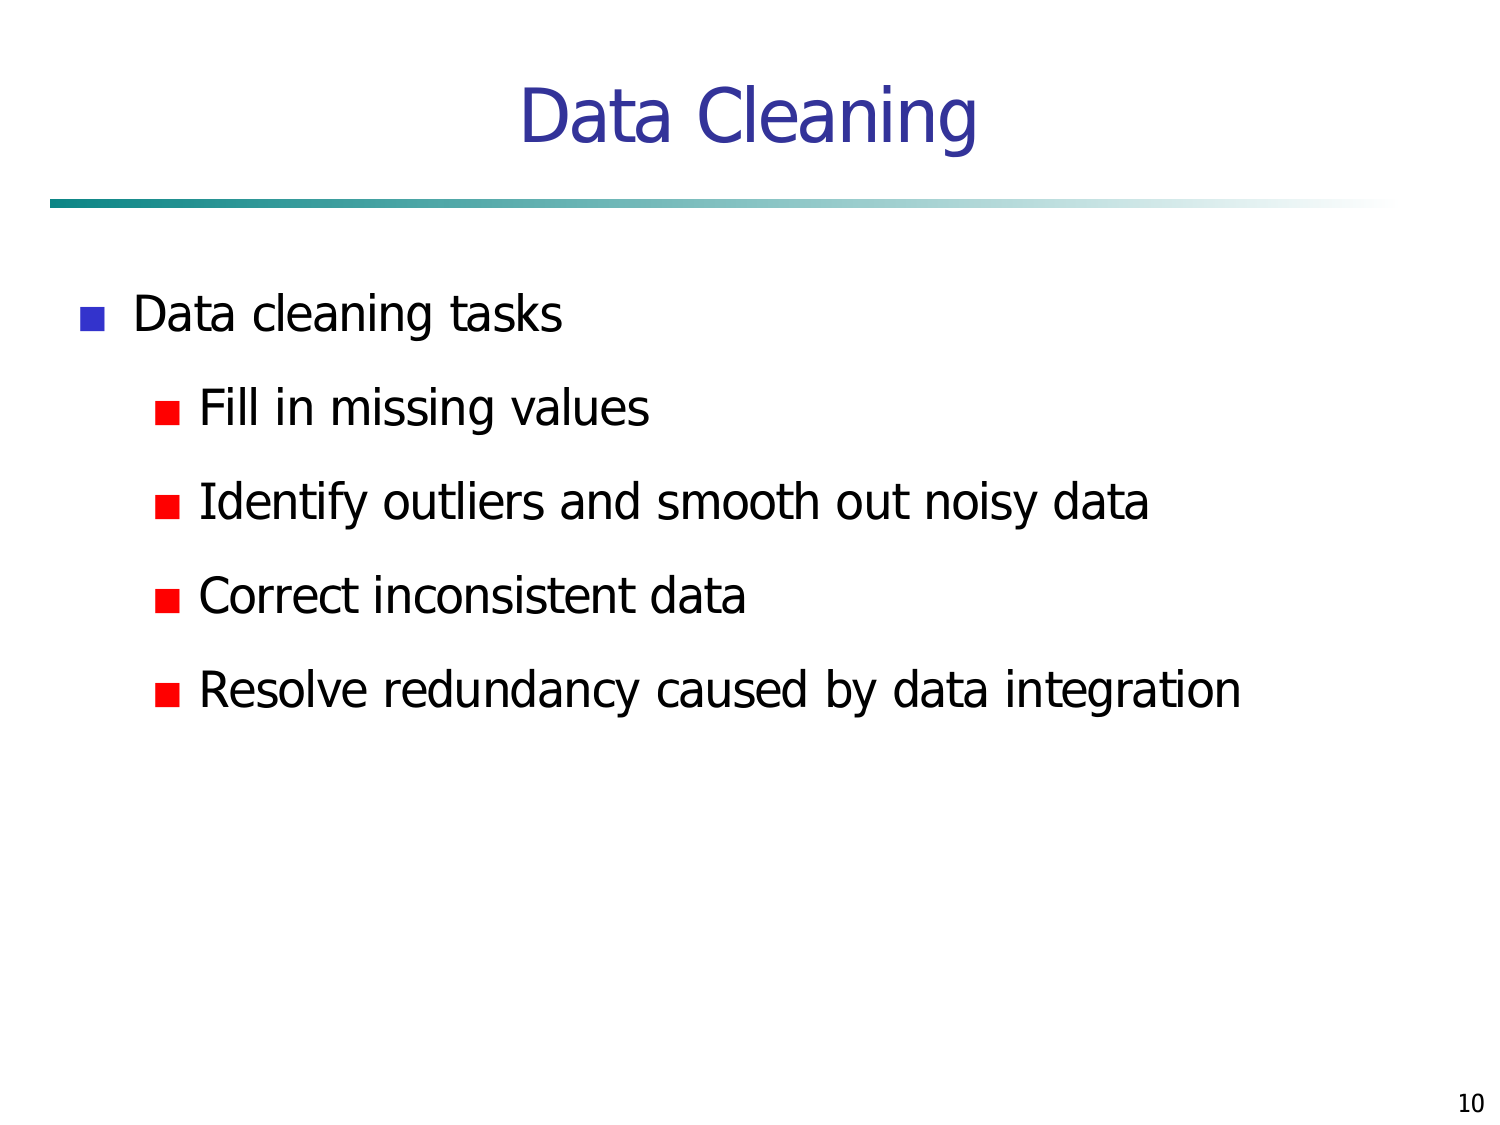

# Data Cleaning
Data cleaning tasks
Fill in missing values
Identify outliers and smooth out noisy data
Correct inconsistent data
Resolve redundancy caused by data integration
10